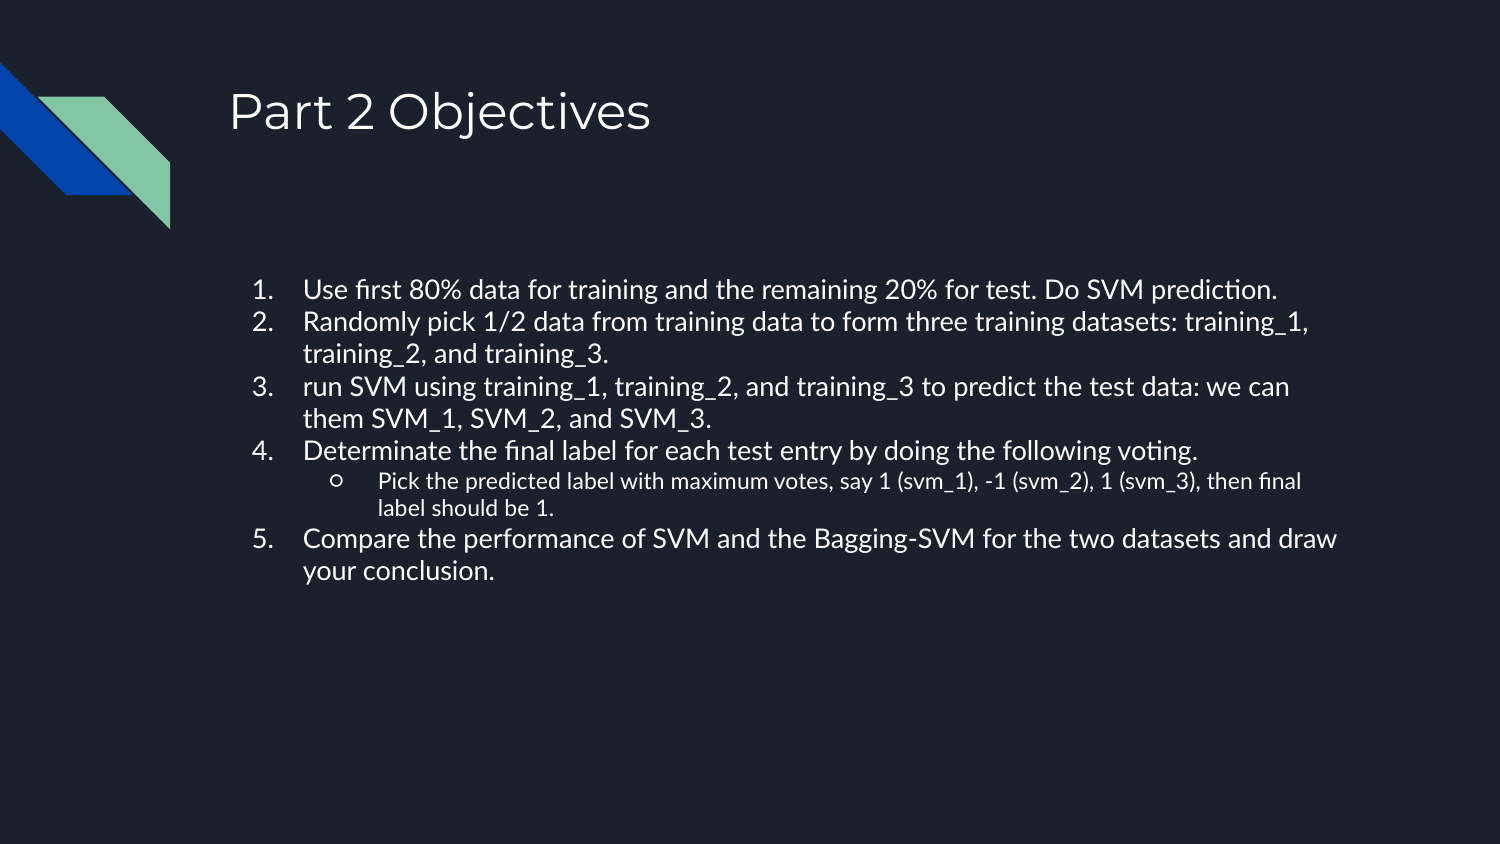

# Part 2 Objectives
Use first 80% data for training and the remaining 20% for test. Do SVM prediction.
Randomly pick 1/2 data from training data to form three training datasets: training_1, training_2, and training_3.
run SVM using training_1, training_2, and training_3 to predict the test data: we can them SVM_1, SVM_2, and SVM_3.
Determinate the final label for each test entry by doing the following voting.
Pick the predicted label with maximum votes, say 1 (svm_1), -1 (svm_2), 1 (svm_3), then final label should be 1.
Compare the performance of SVM and the Bagging-SVM for the two datasets and draw your conclusion.